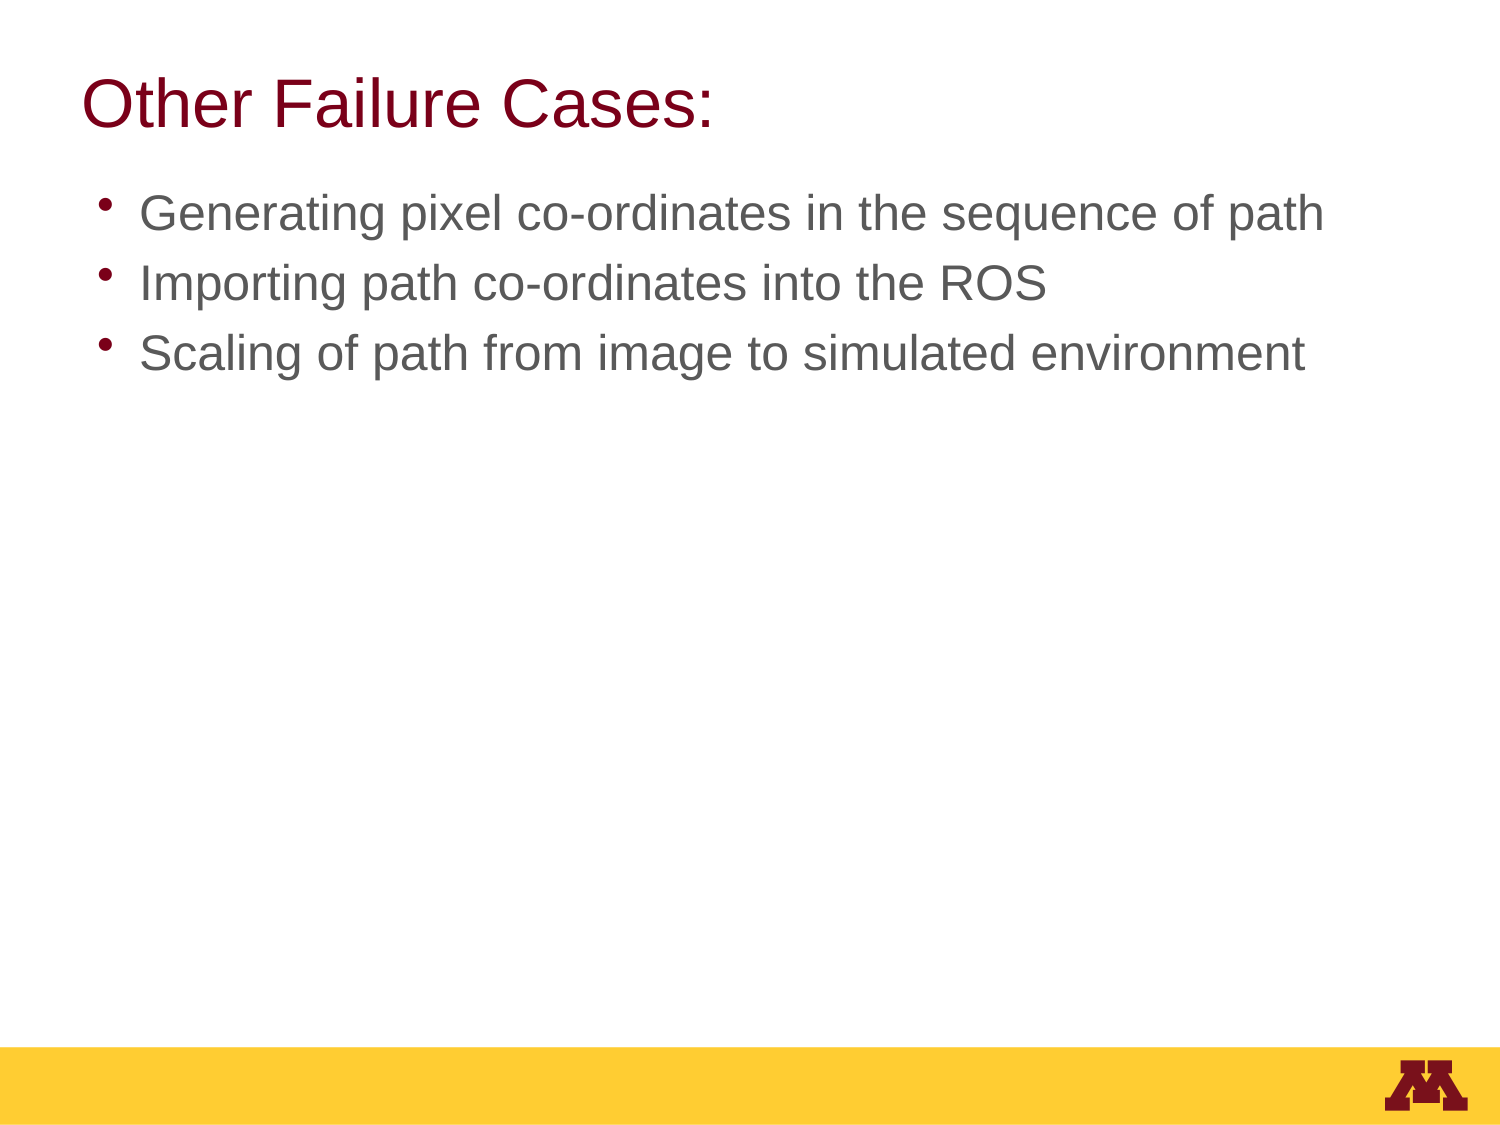

# Other Failure Cases:
Generating pixel co-ordinates in the sequence of path
Importing path co-ordinates into the ROS
Scaling of path from image to simulated environment